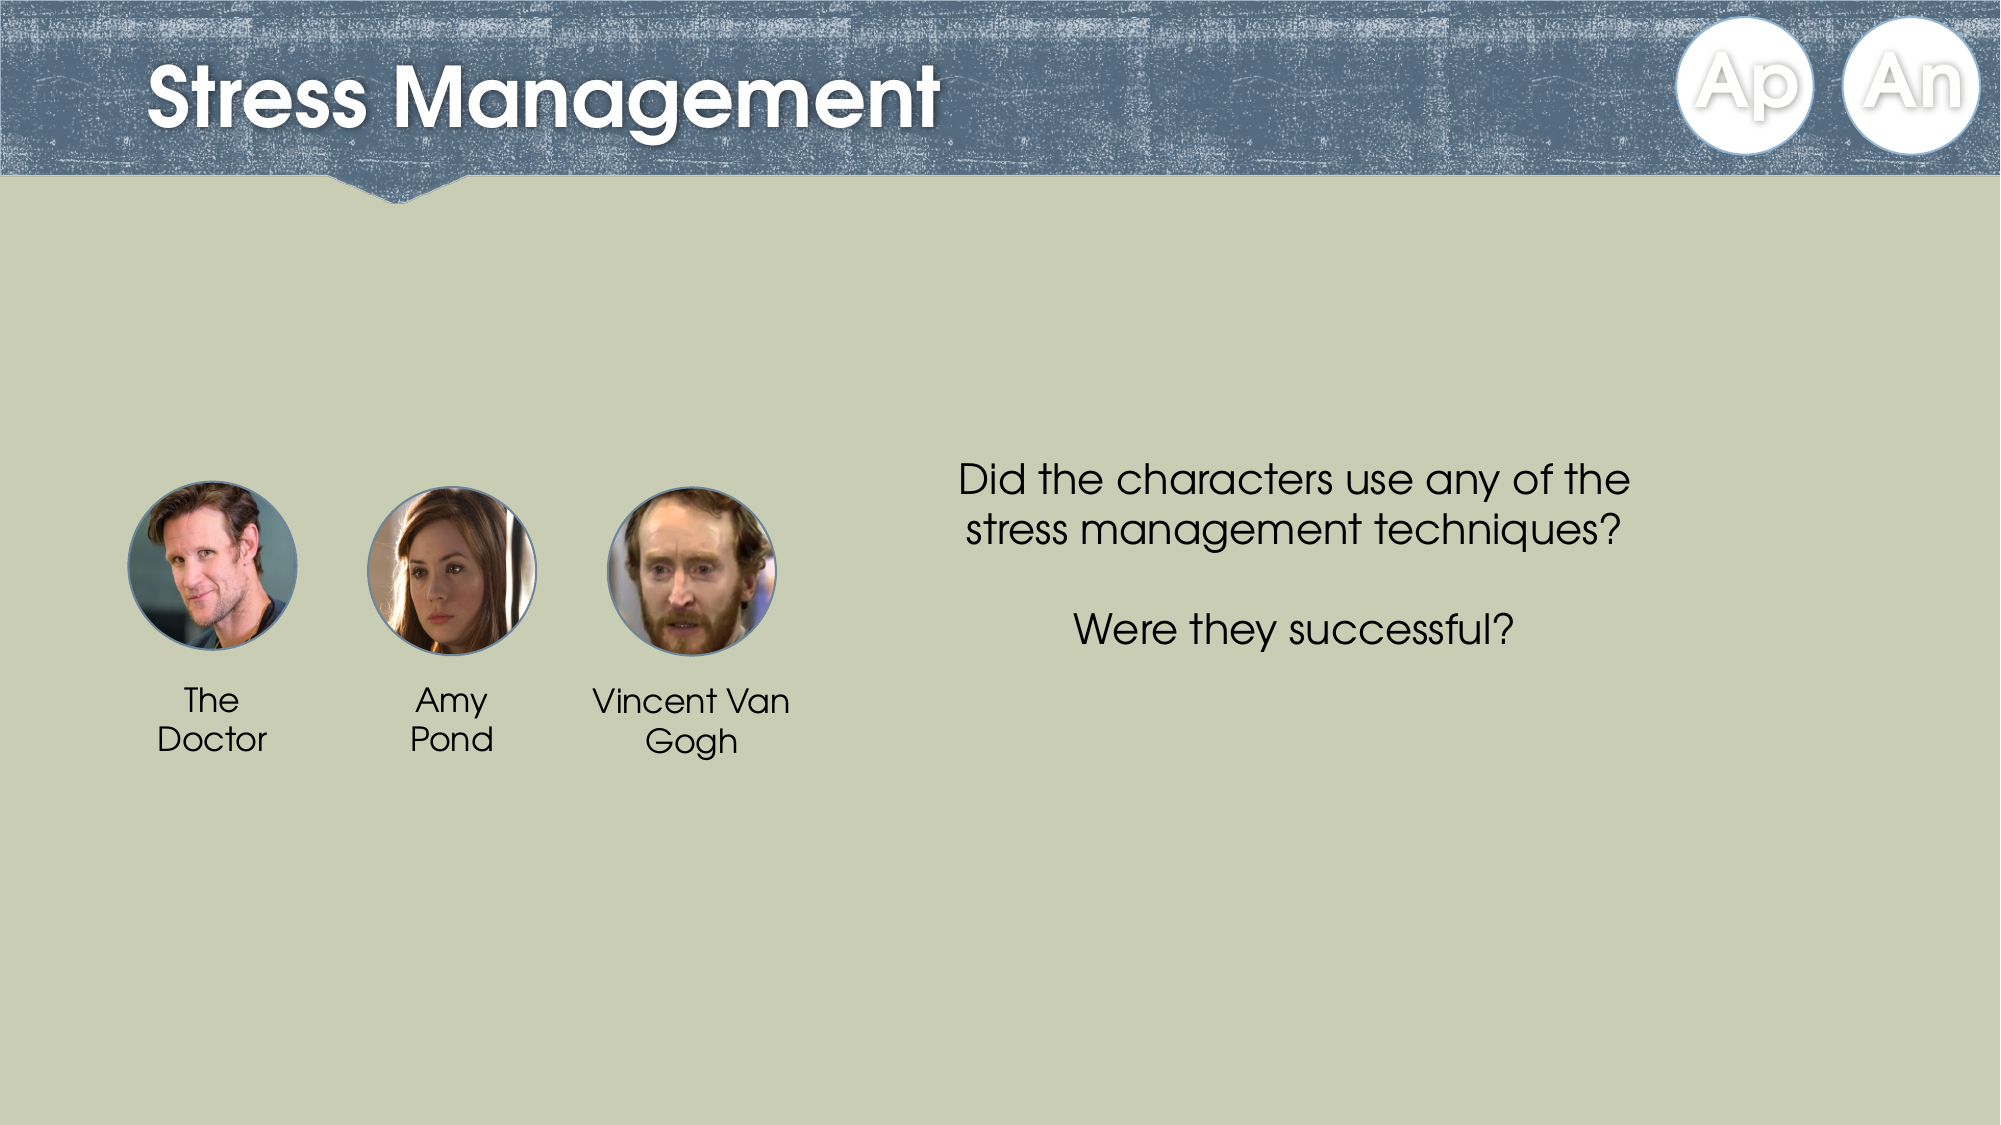

Ap

An
# Stress Management
Did the characters use any of the stress management techniques?

Were they successful?

The
Doctor
Amy
Pond
Vincent Van Gogh